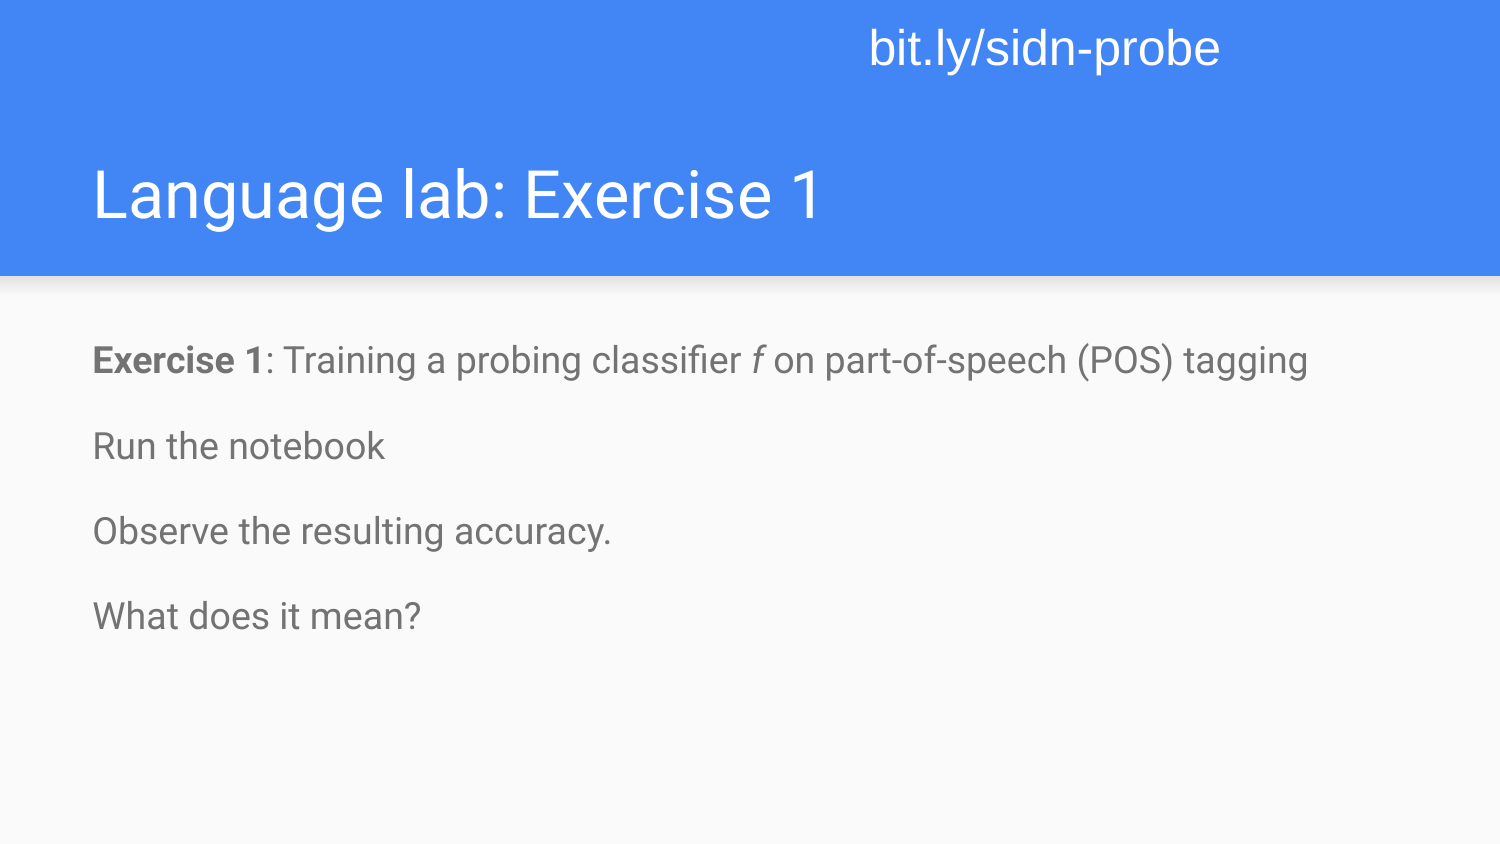

bit.ly/sidn-probe
# Language lab: Exercise 1
Exercise 1: Training a probing classifier f on part-of-speech (POS) tagging
Run the notebook
Observe the resulting accuracy.
What does it mean?